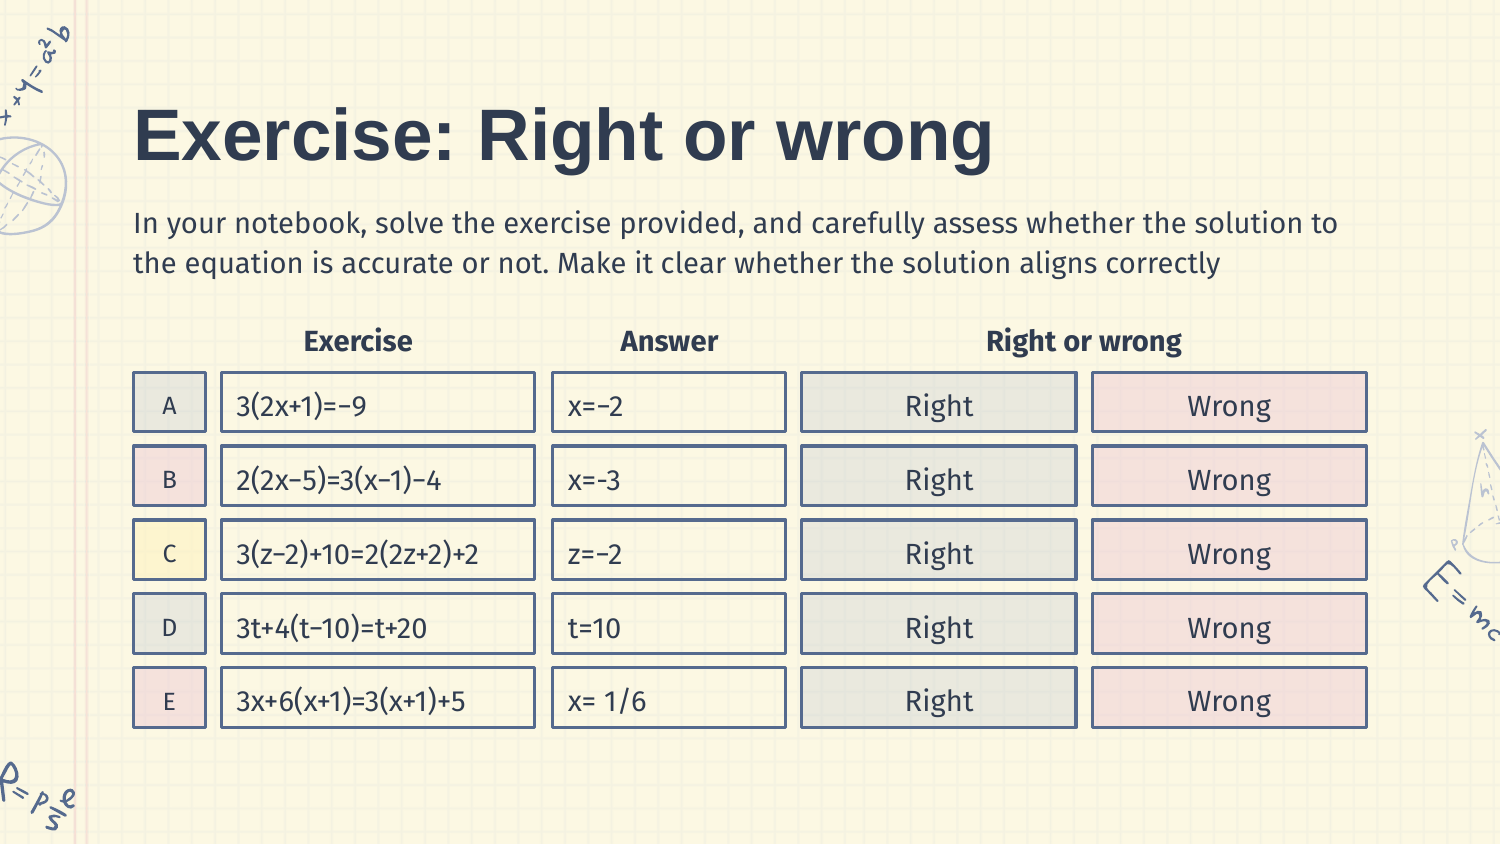

# Exercise: Right or wrong
In your notebook, solve the exercise provided, and carefully assess whether the solution to the equation is accurate or not. Make it clear whether the solution aligns correctly

Exercise
Answer
Right or wrong
A
3(2x+1)=−9
x=−2
Right
Wrong
B
2(2x−5)=3(x−1)−4
x=-3
Right
Wrong
C
3(z−2)+10=2(2z+2)+2
z=−2
Right
Wrong
D
3t+4(t−10)=t+20
t=10
Right
Wrong
E
3x+6(x+1)=3(x+1)+5
x= 1/6
Right
Wrong